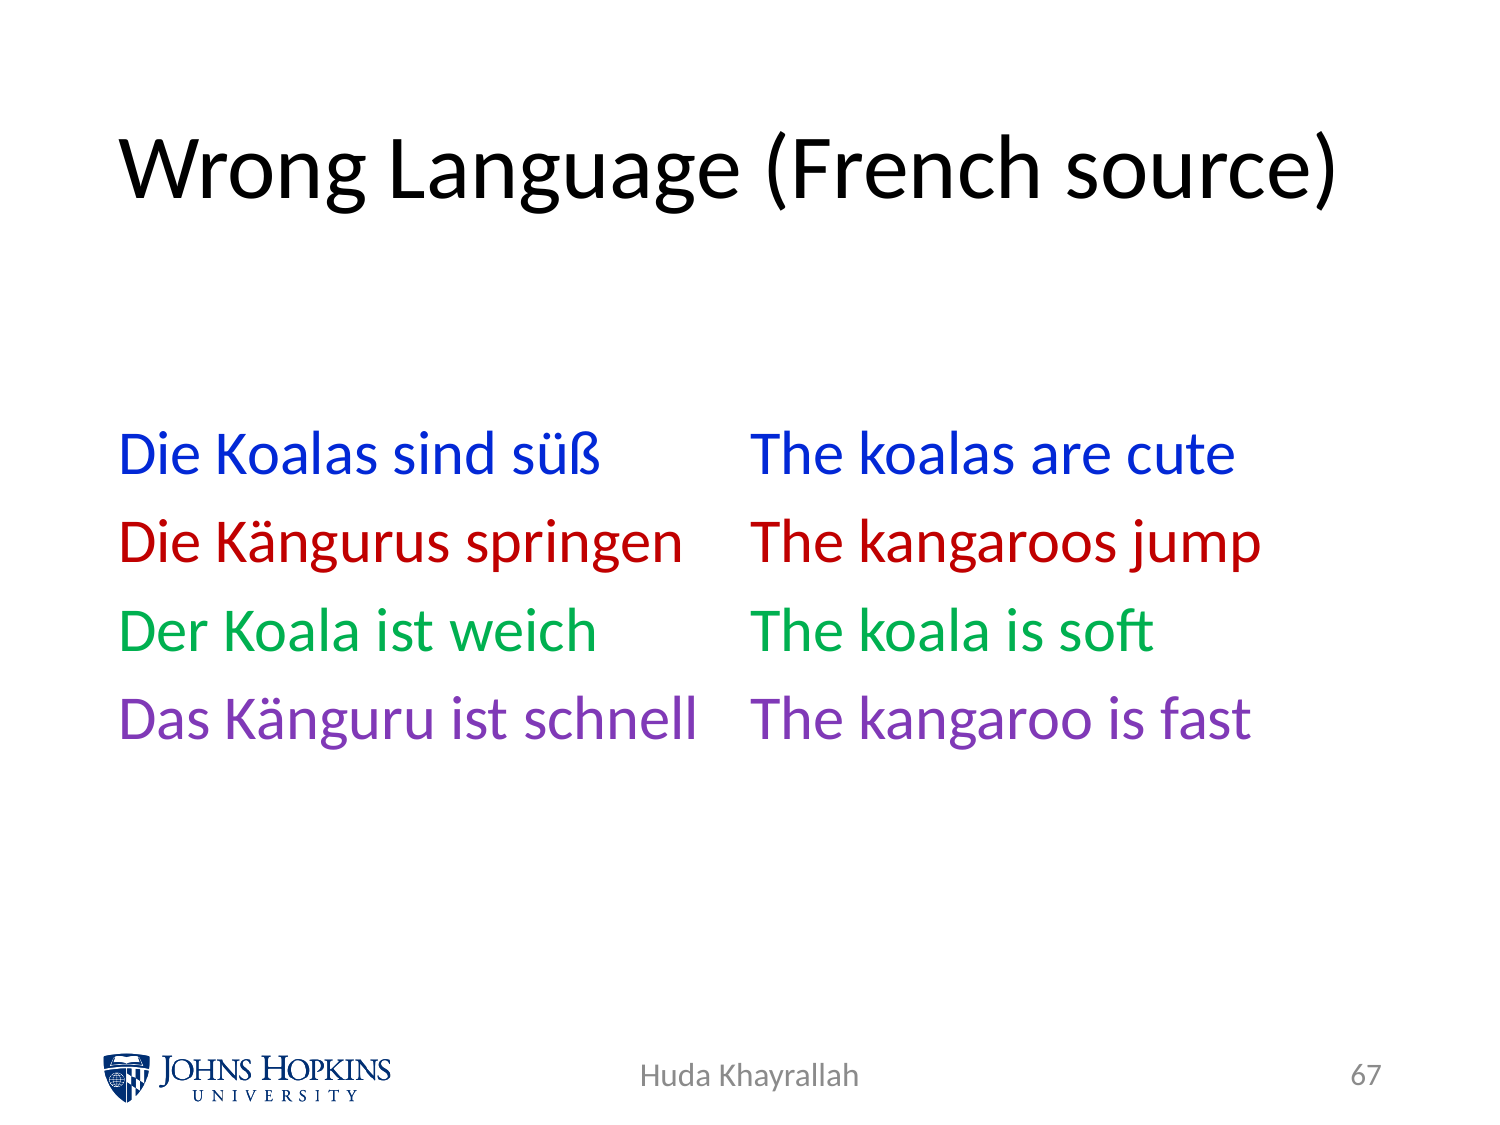

# Wrong Language (French source)
Die Koalas sind süß
Die Kängurus springen
Der Koala ist weich
Das Känguru ist schnell

The koalas are cute
The kangaroos jump
The koala is soft
The kangaroo is fast

Huda Khayrallah
67